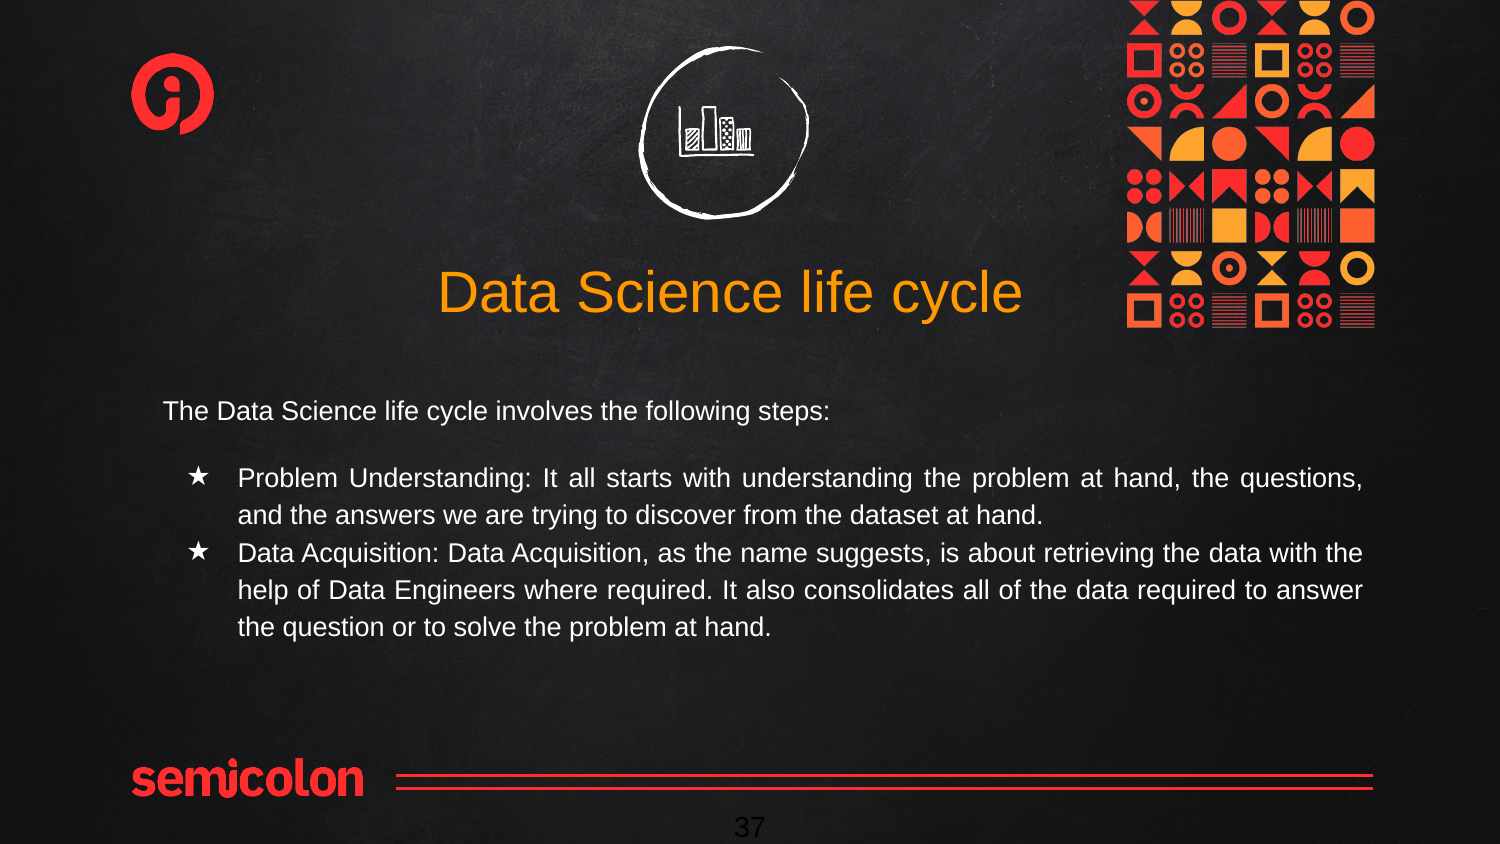

Data Science life cycle

The Data Science life cycle involves the following steps:
Problem Understanding: It all starts with understanding the problem at hand, the questions, and the answers we are trying to discover from the dataset at hand.
Data Acquisition: Data Acquisition, as the name suggests, is about retrieving the data with the help of Data Engineers where required. It also consolidates all of the data required to answer the question or to solve the problem at hand.
37